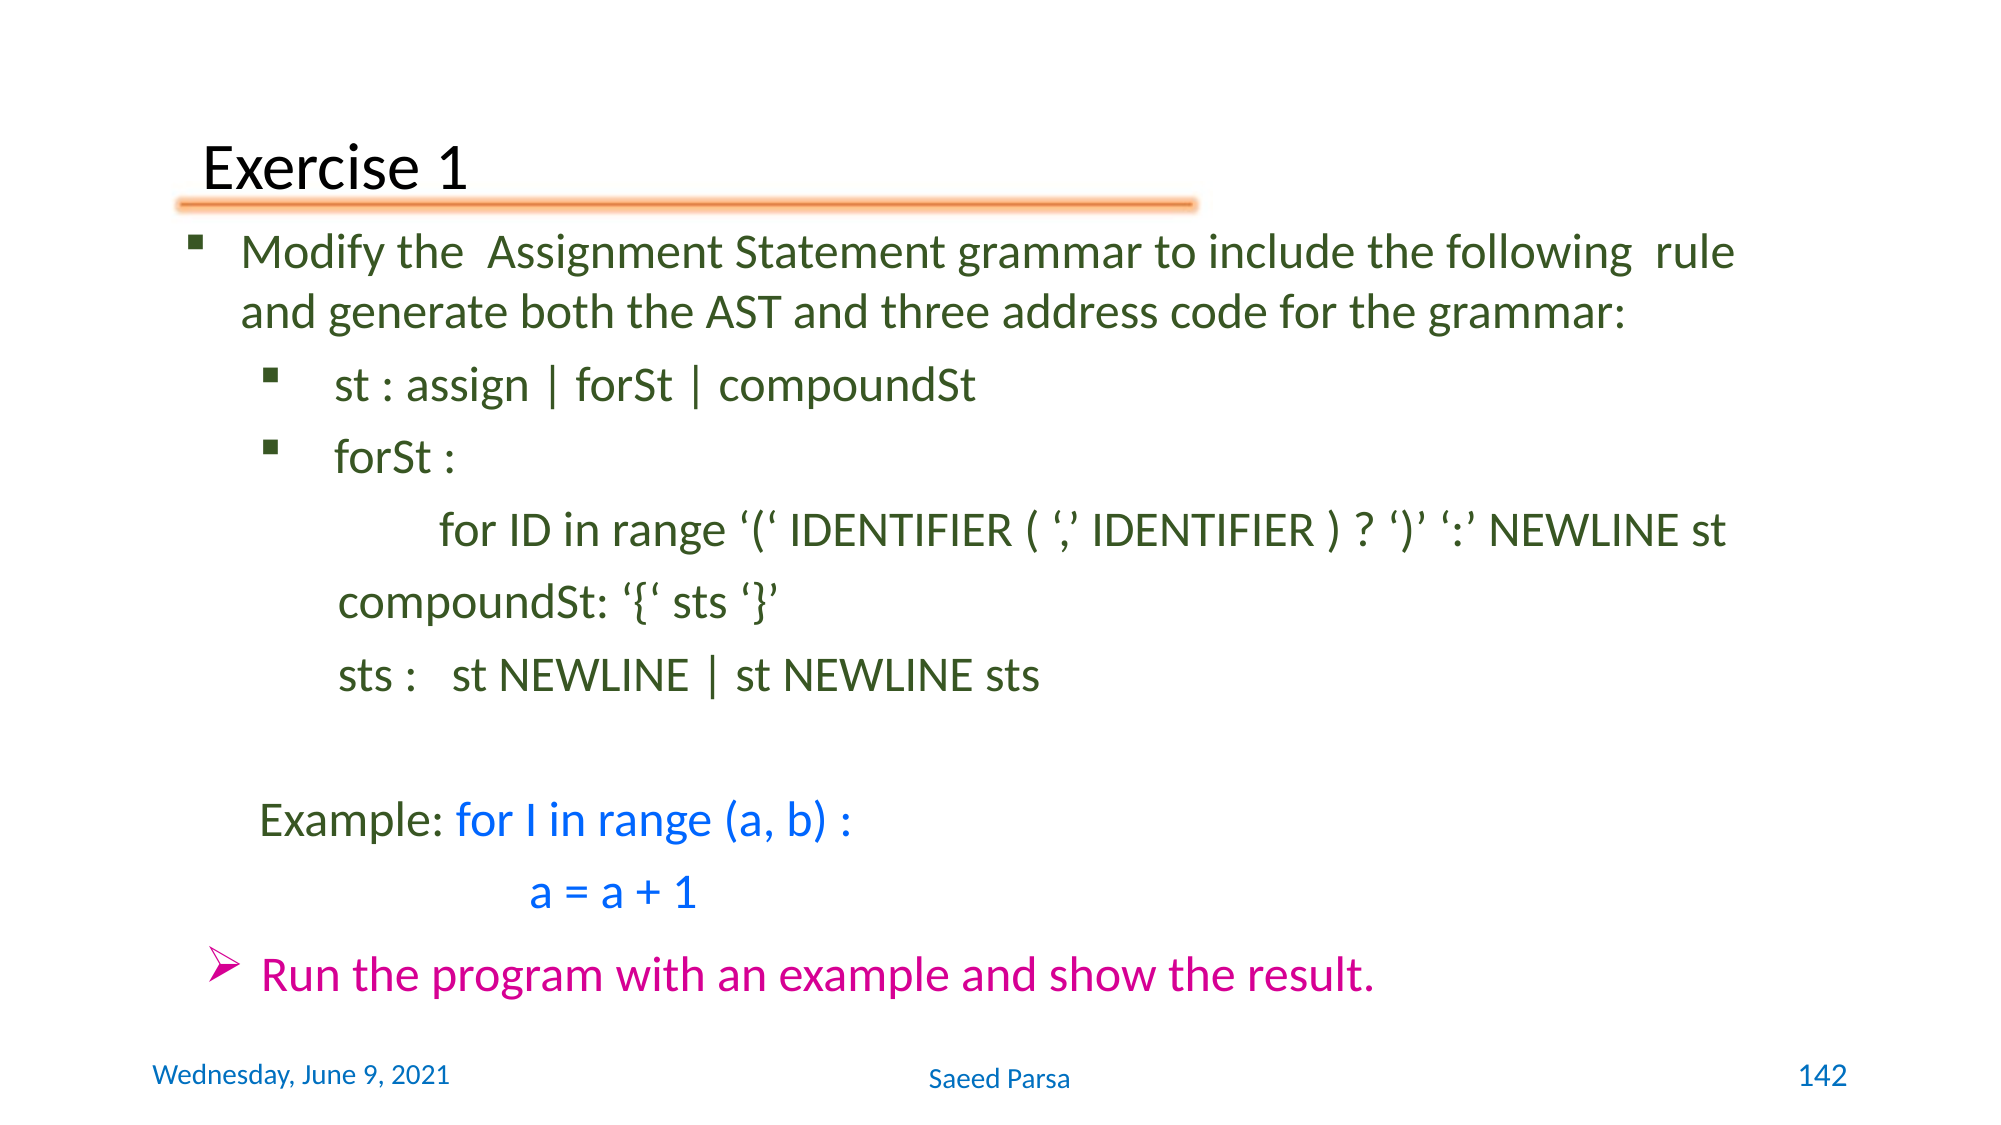

Exercise 1
Modify the  Assignment Statement grammar to include the following  rule and generate both the AST and three address code for the grammar:
st : assign | forSt | compoundSt
forSt :
                for ID in range ‘(‘ IDENTIFIER ( ‘,’ IDENTIFIER ) ? ‘)’ ‘:’ NEWLINE st
       compoundSt: ‘{‘ sts ‘}’
       sts :   st NEWLINE | st NEWLINE sts

Example: for I in range (a, b) :
                        a = a + 1
Run the program with an example and show the result.
Wednesday, June 9, 2021
Saeed Parsa
142